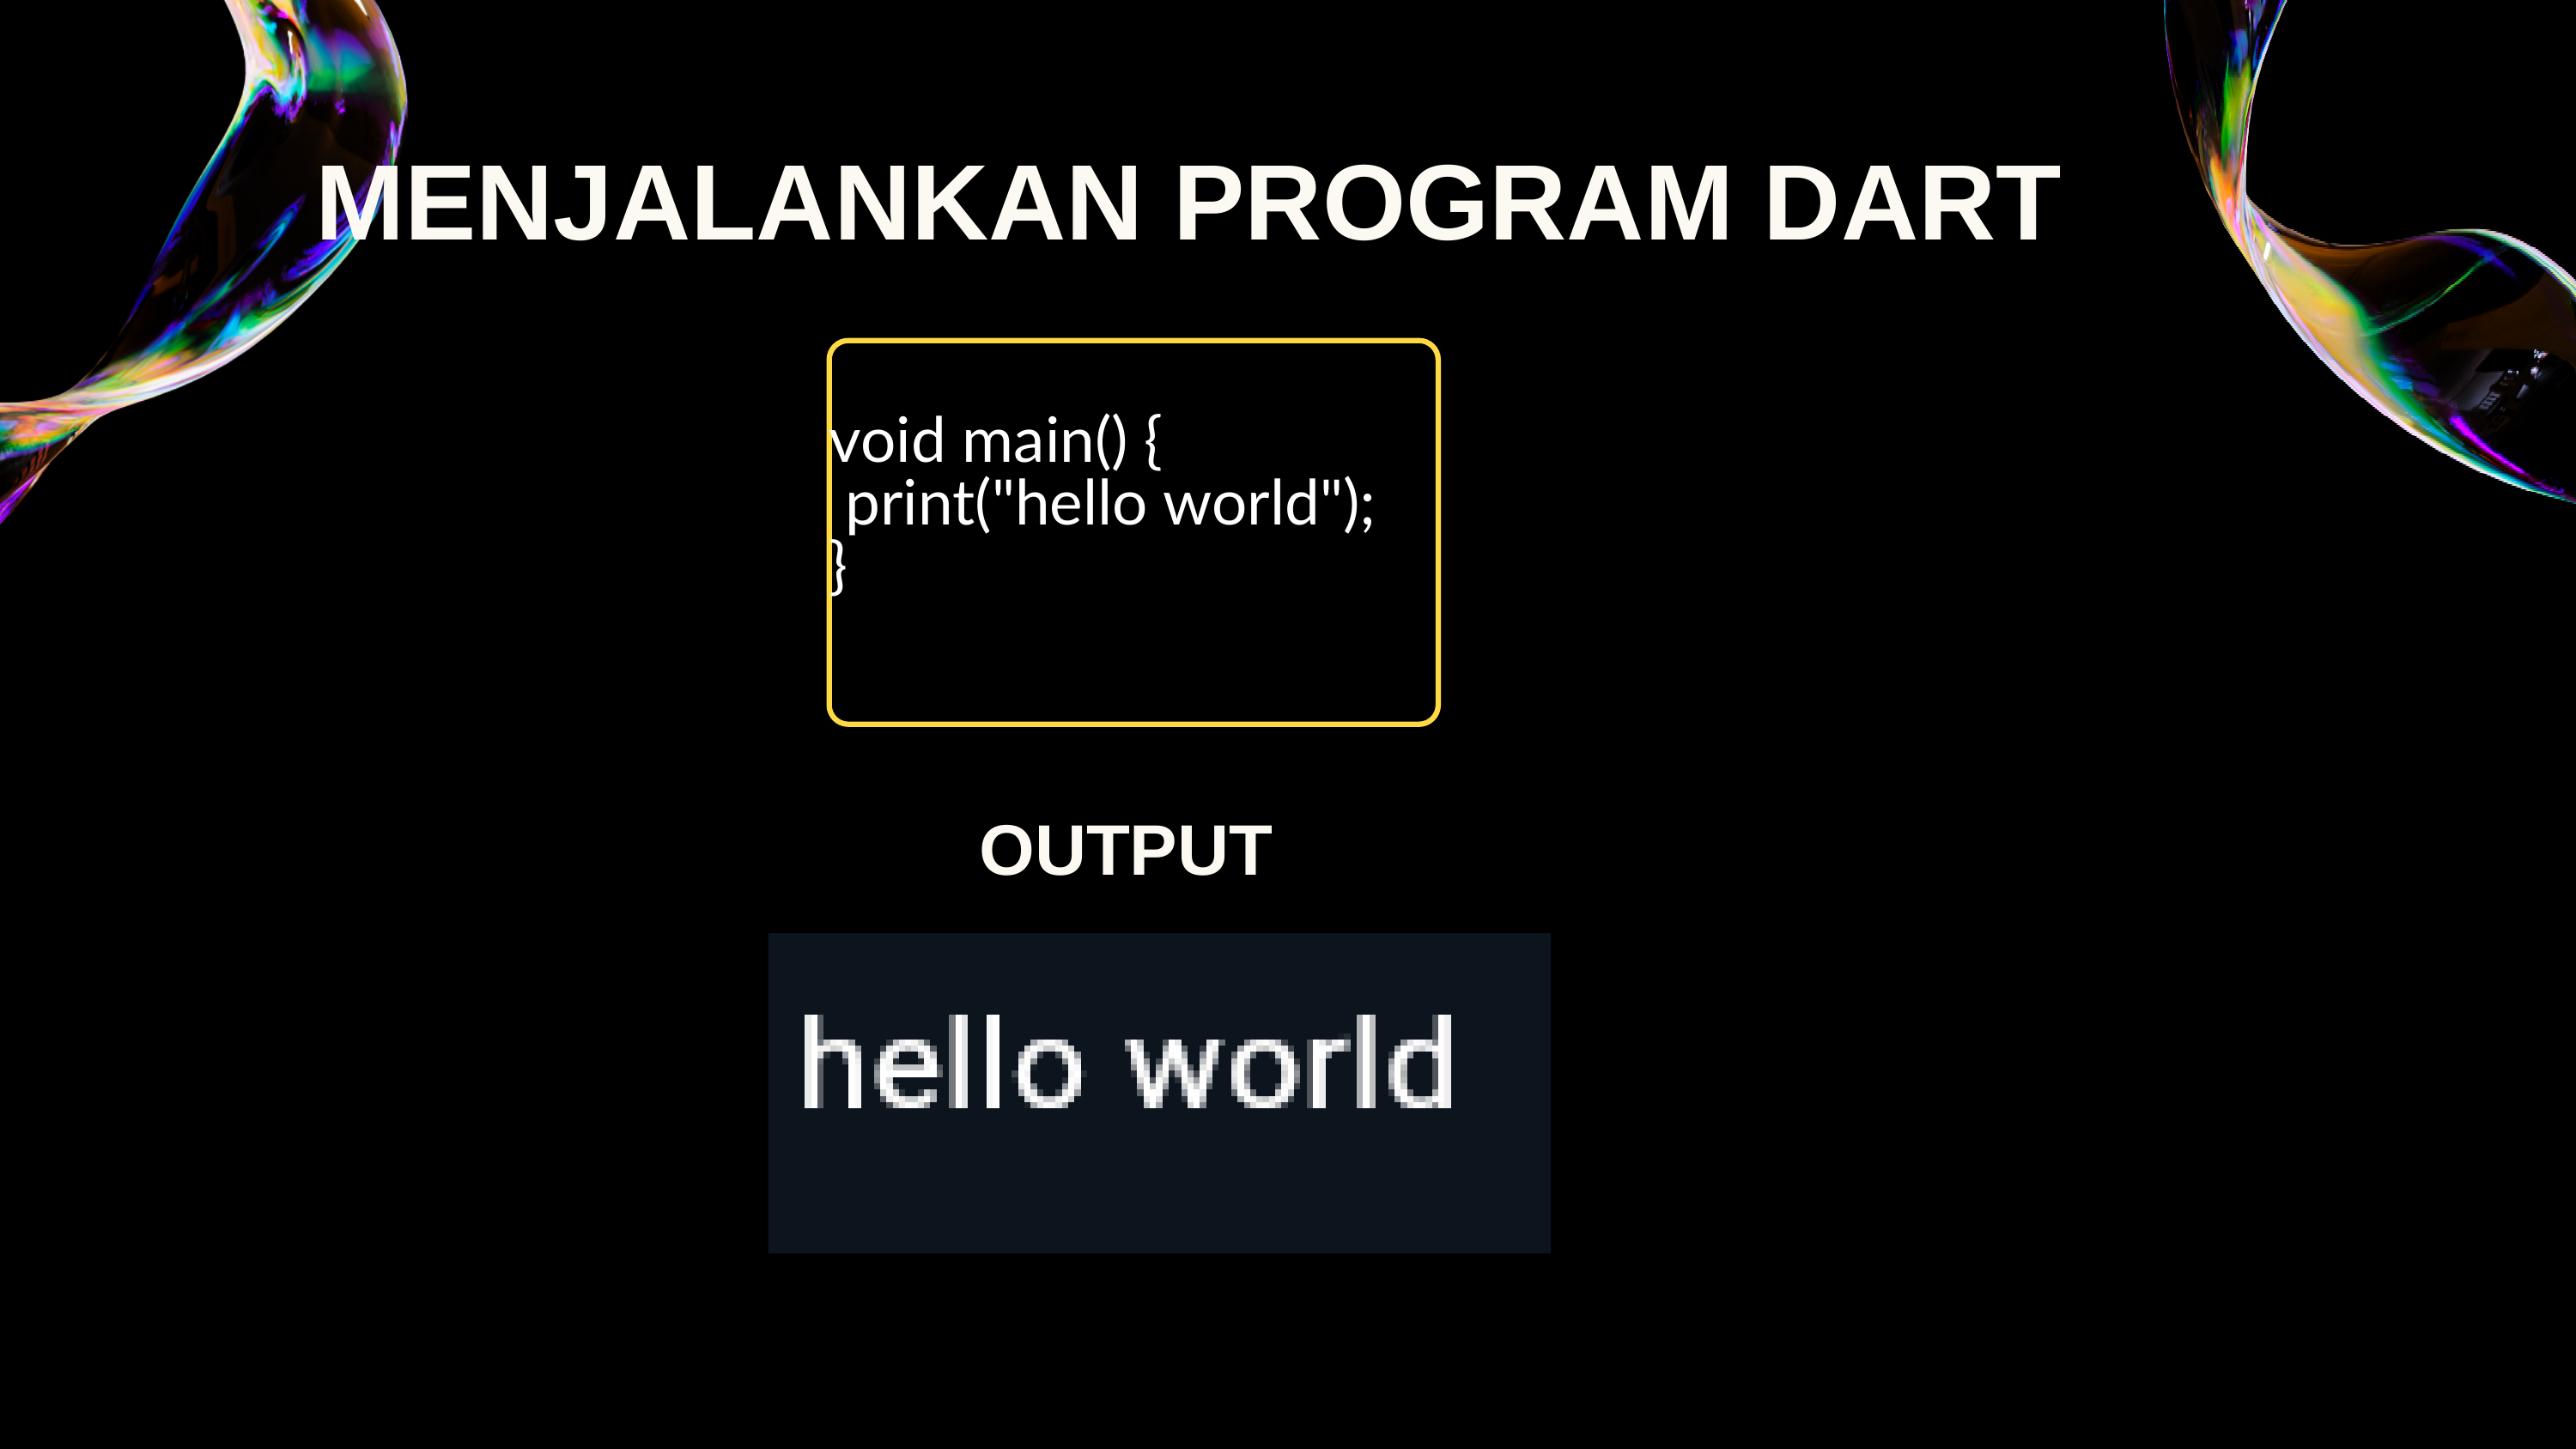

MENJALANKAN PROGRAM DART

void main() {
 print("hello world");
}

OUTPUT